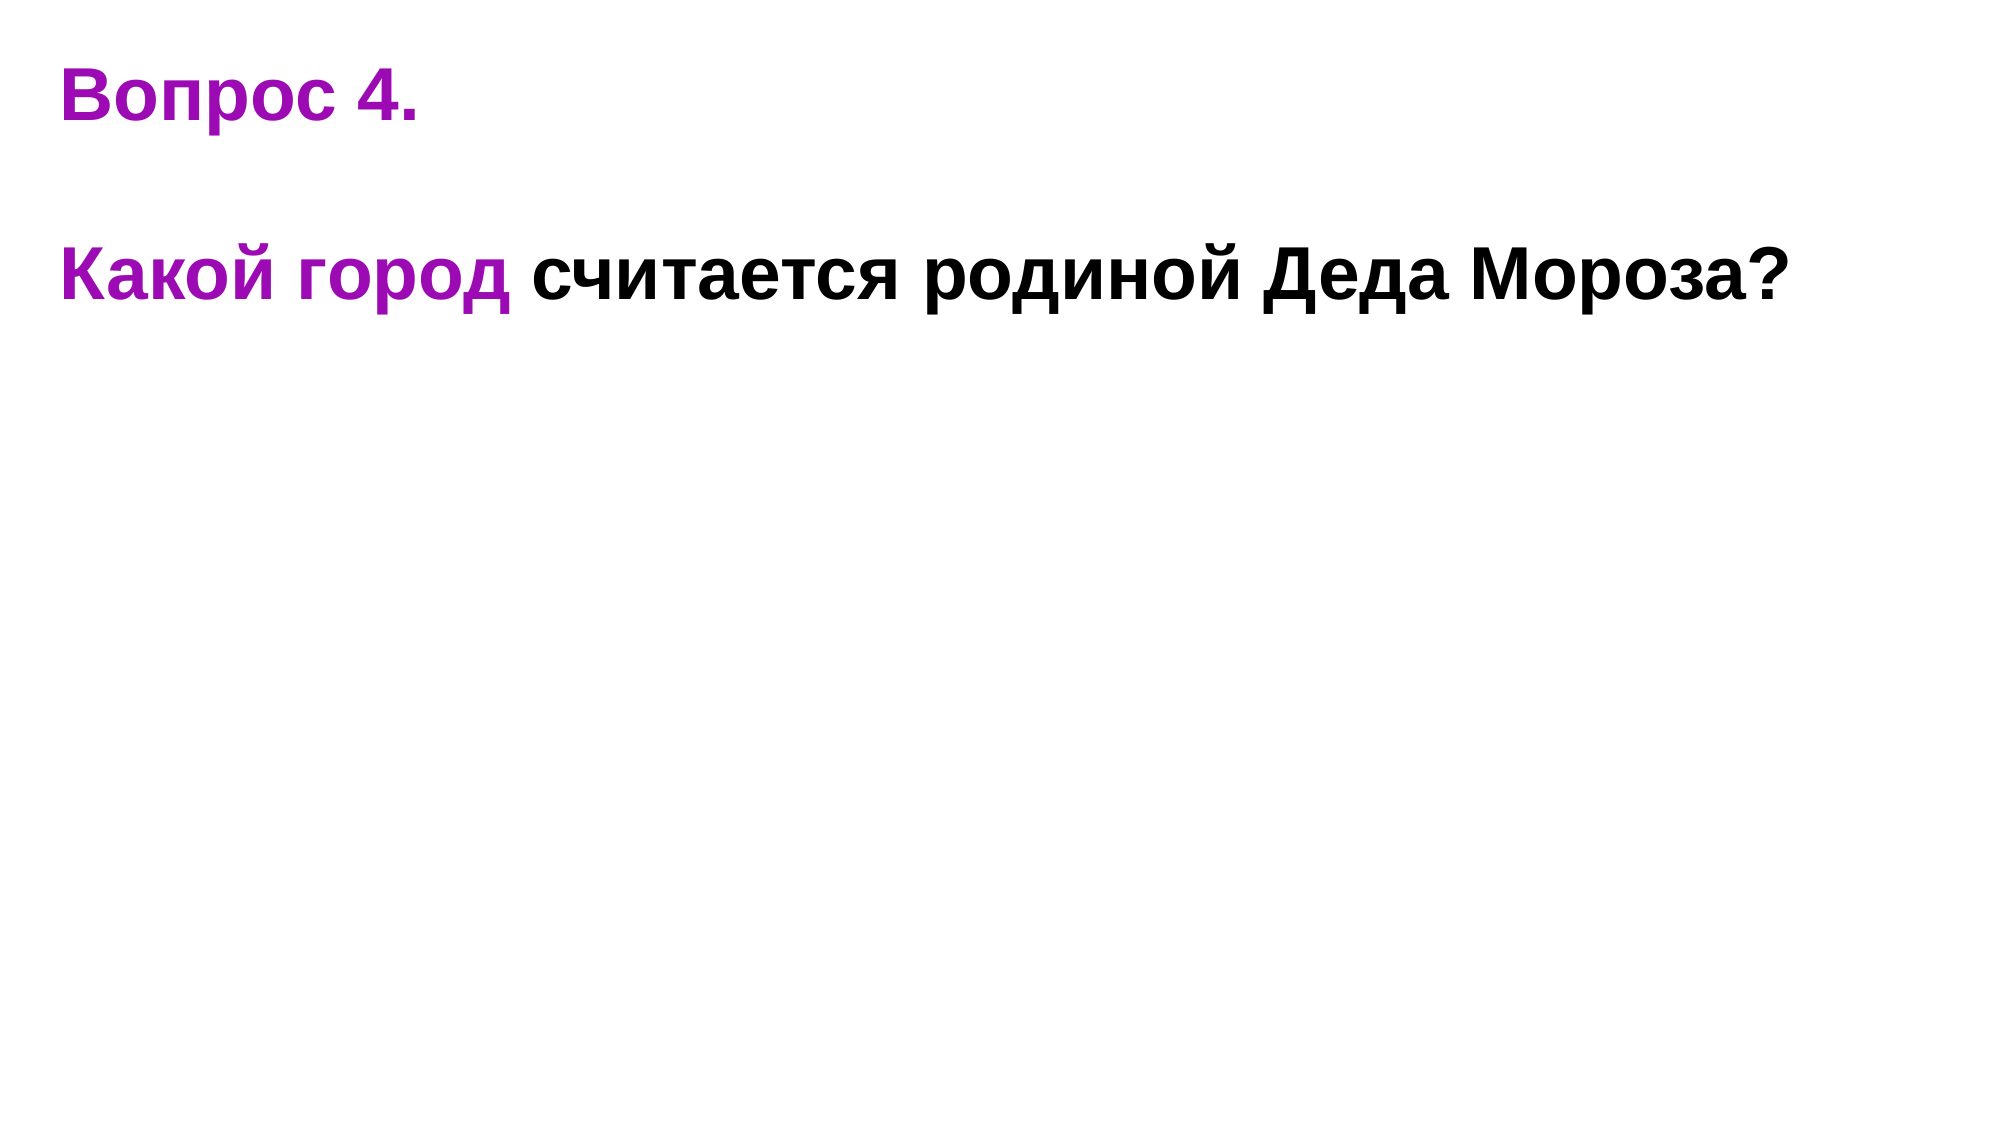

4
Вопрос 4.

Какой город считается родиной Деда Мороза?